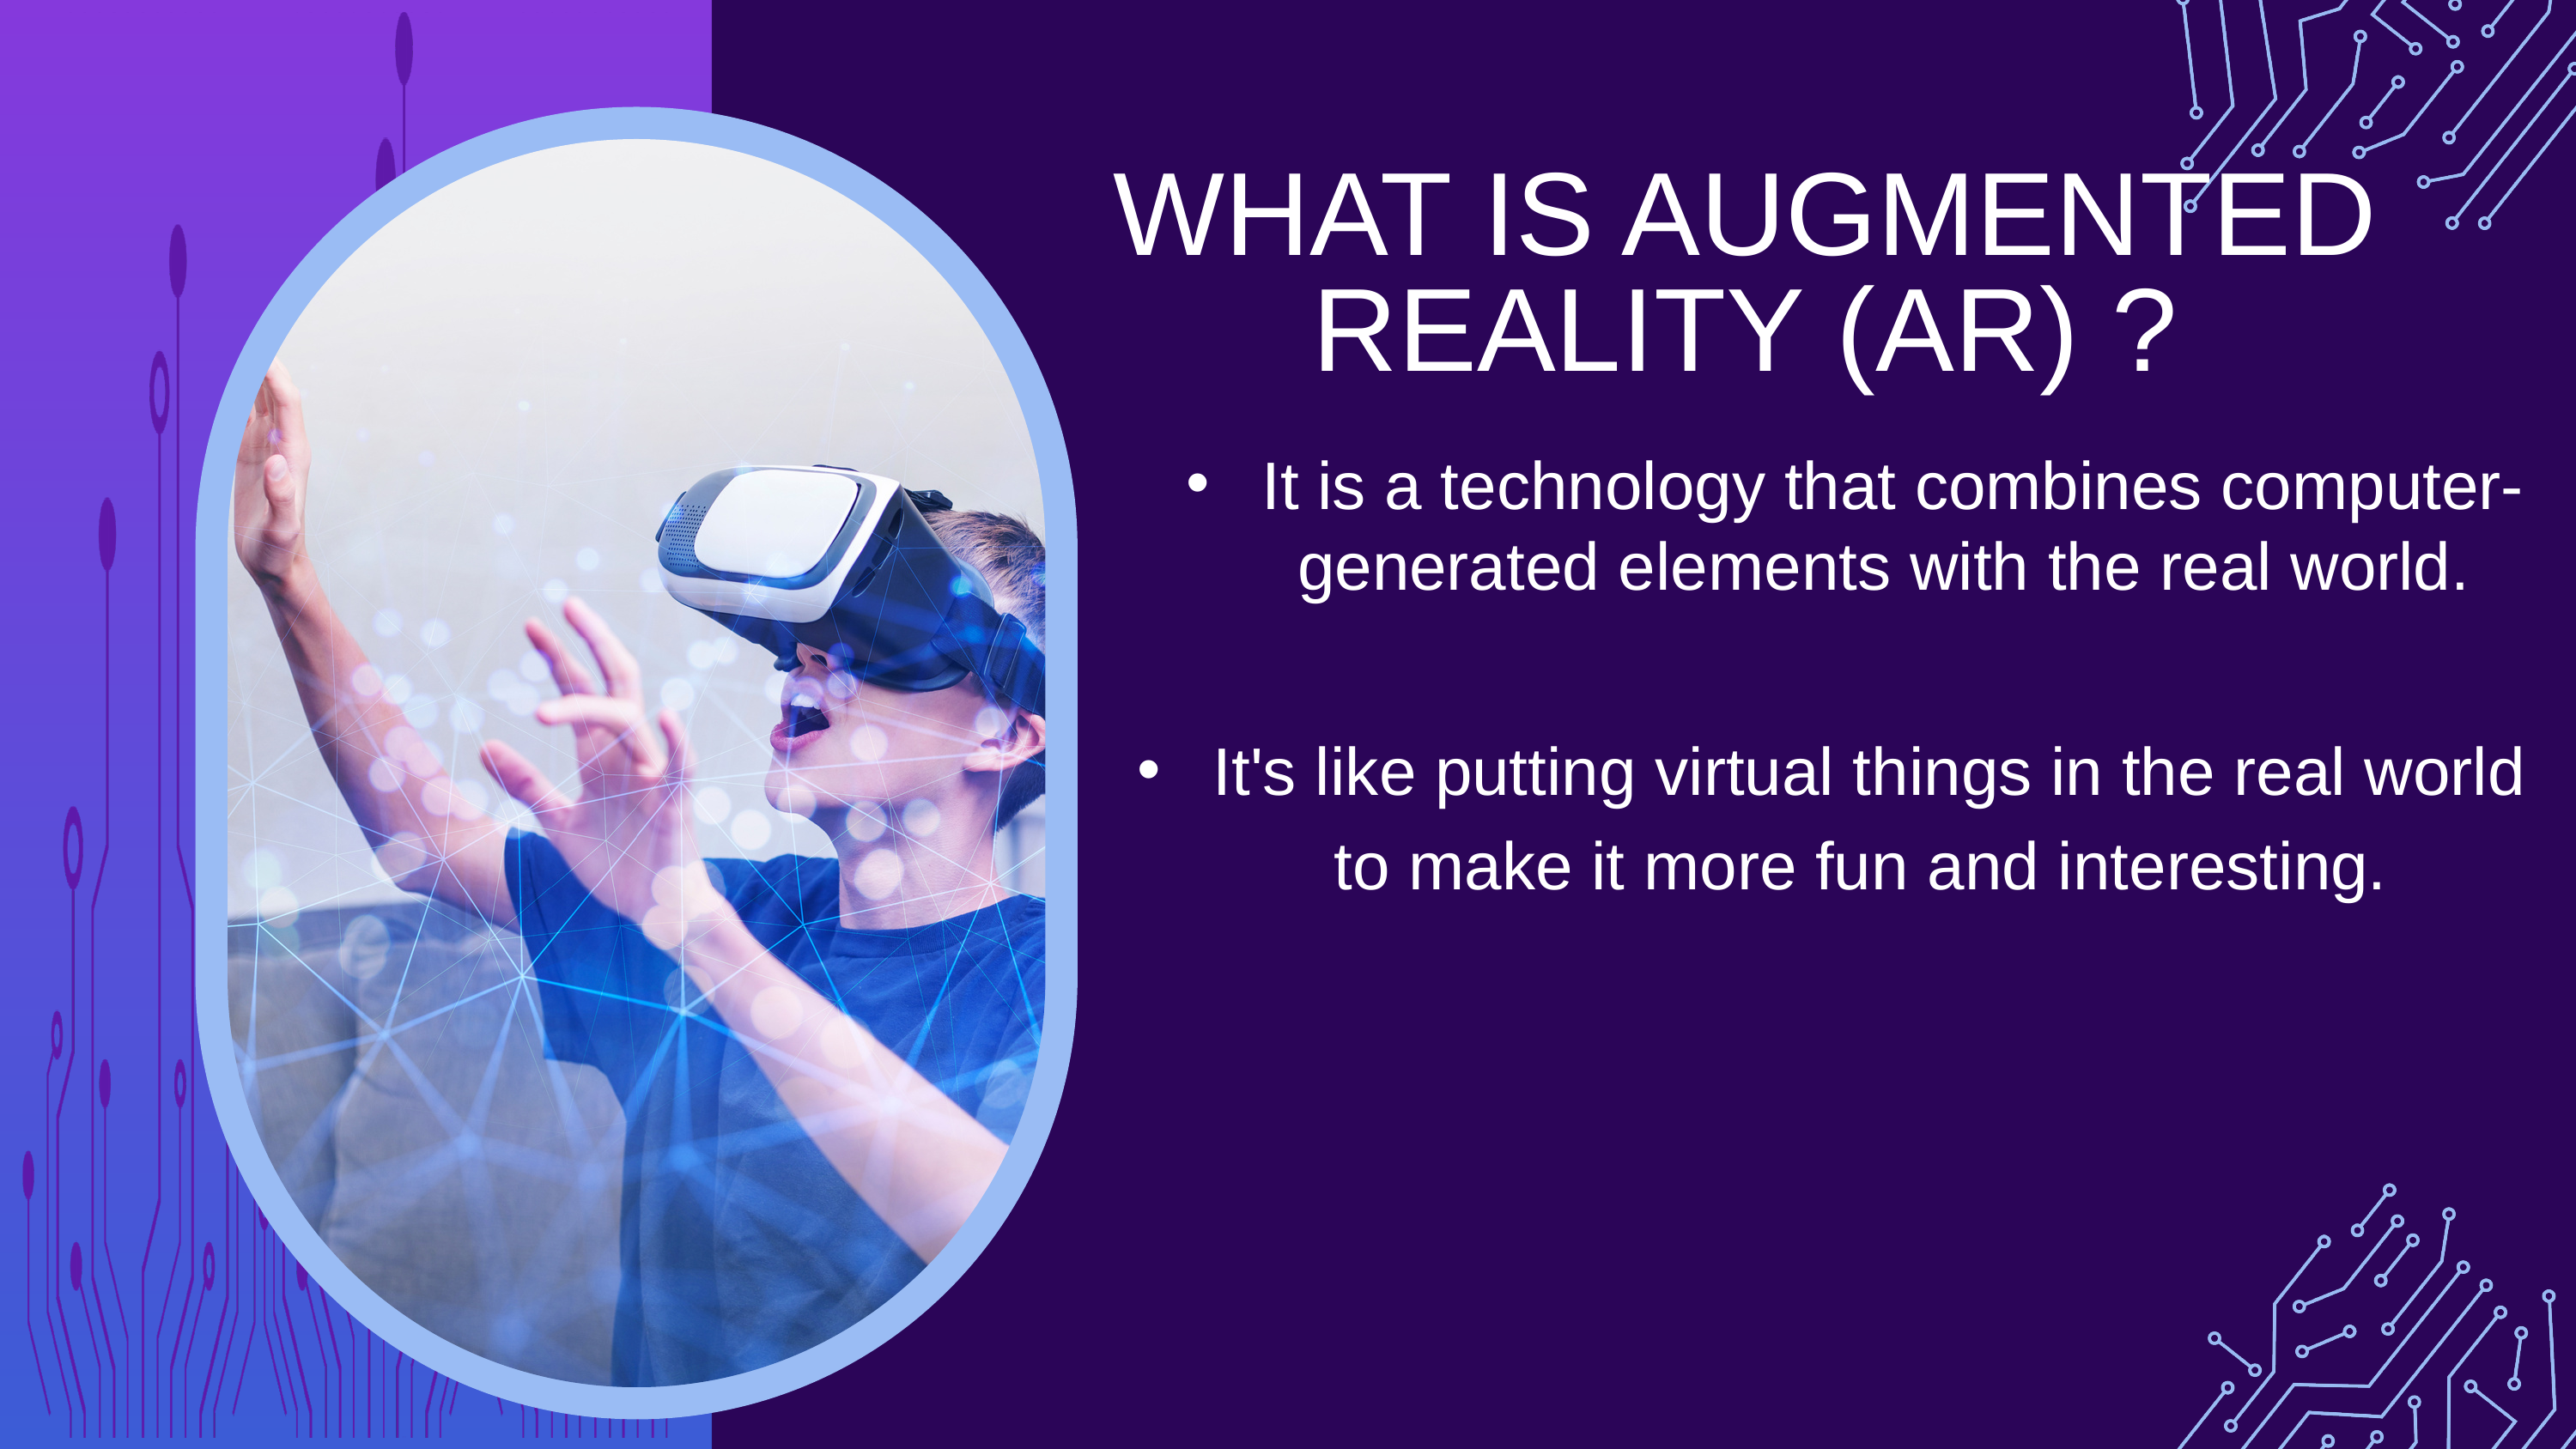

WHAT IS AUGMENTED REALITY (AR) ?

 It is a technology that combines computer-generated elements with the real world.
 It's like putting virtual things in the real world to make it more fun and interesting.